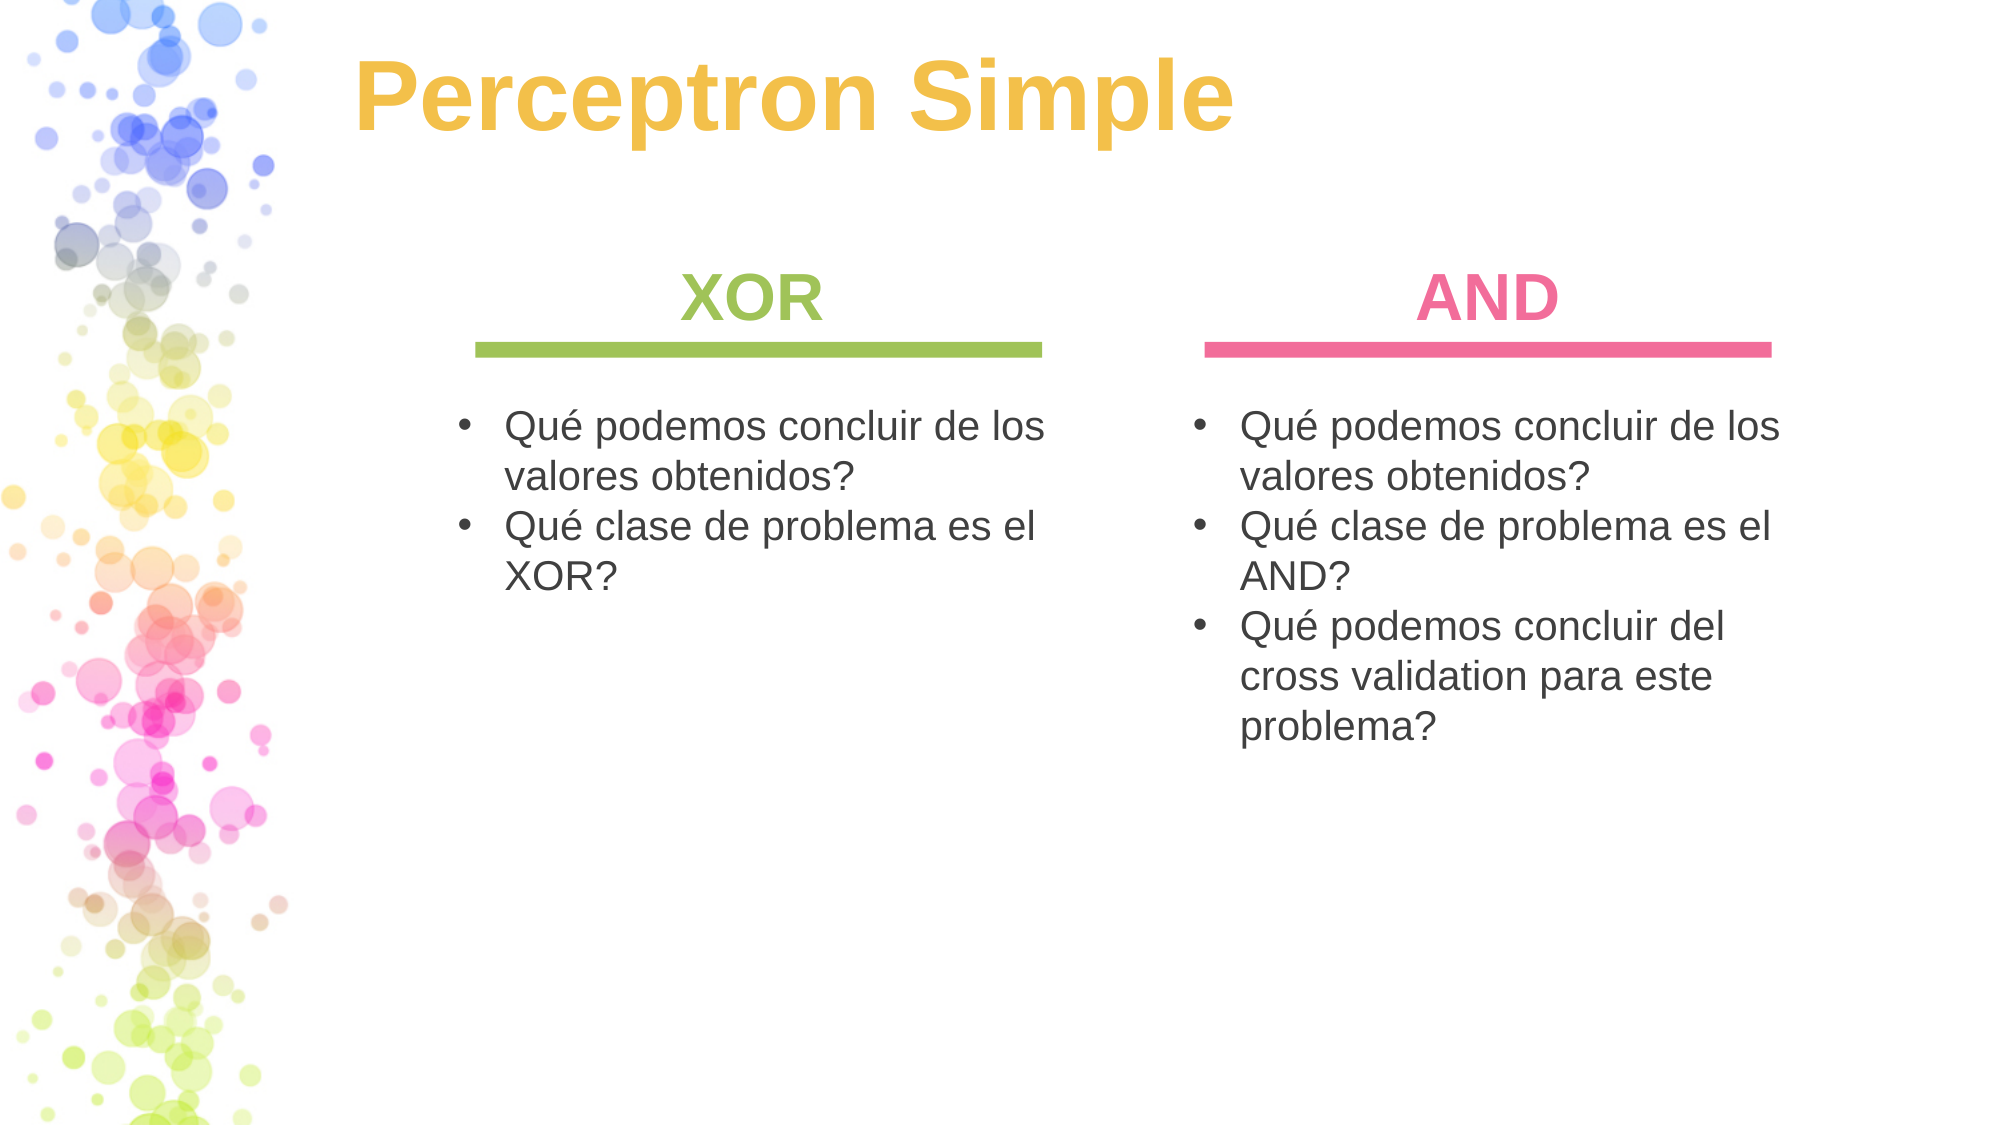

# Perceptron Simple
XOR
AND

Qué podemos concluir de los valores obtenidos?
Qué clase de problema es el AND?
Qué podemos concluir del cross validation para este problema?
Qué podemos concluir de los valores obtenidos?
Qué clase de problema es el XOR?